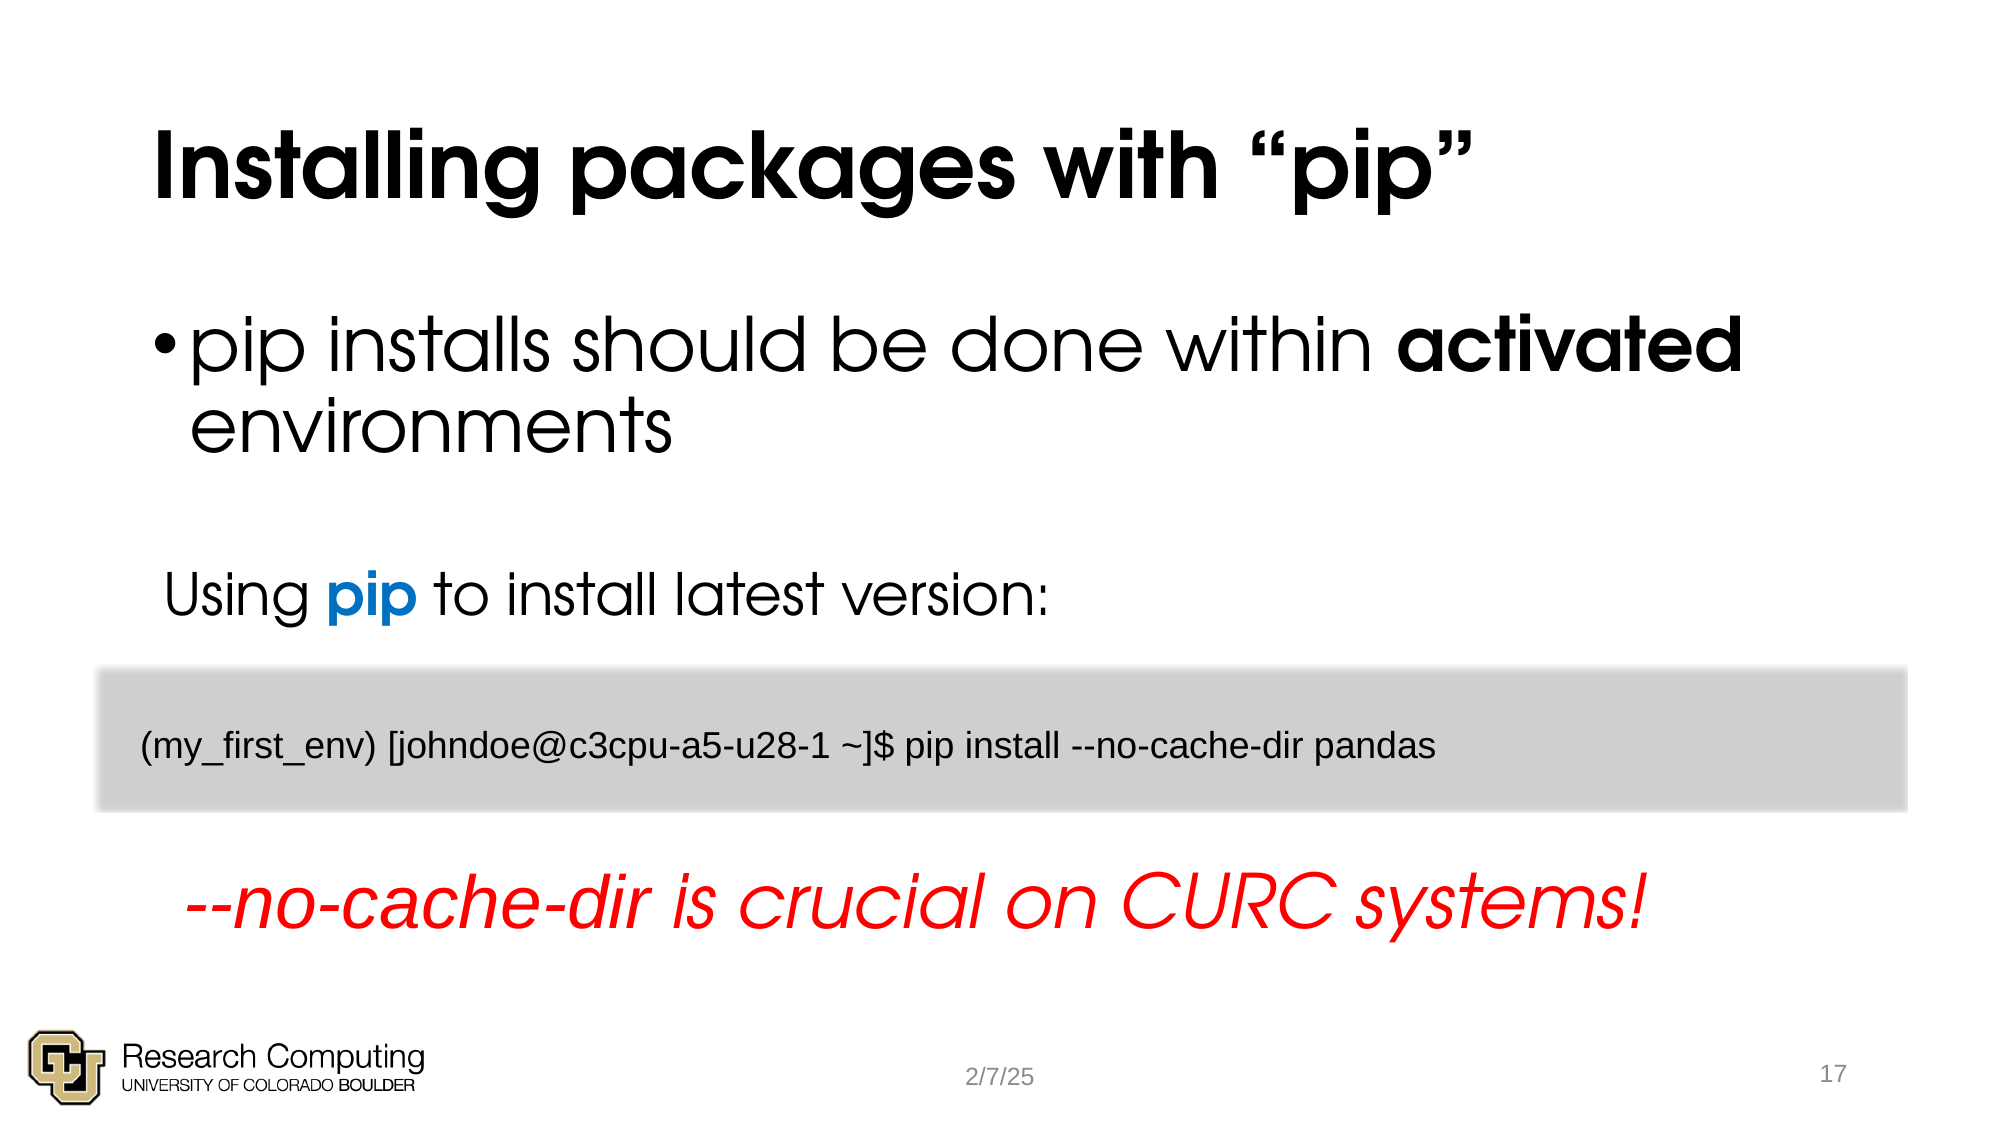

# Installing packages with “pip”
pip installs should be done within activated environments

Using pip to install latest version:

(my_first_env) [johndoe@c3cpu-a5-u28-1 ~]$ pip install --no-cache-dir pandas

--no-cache-dir is crucial on CURC systems!
17
2/7/25